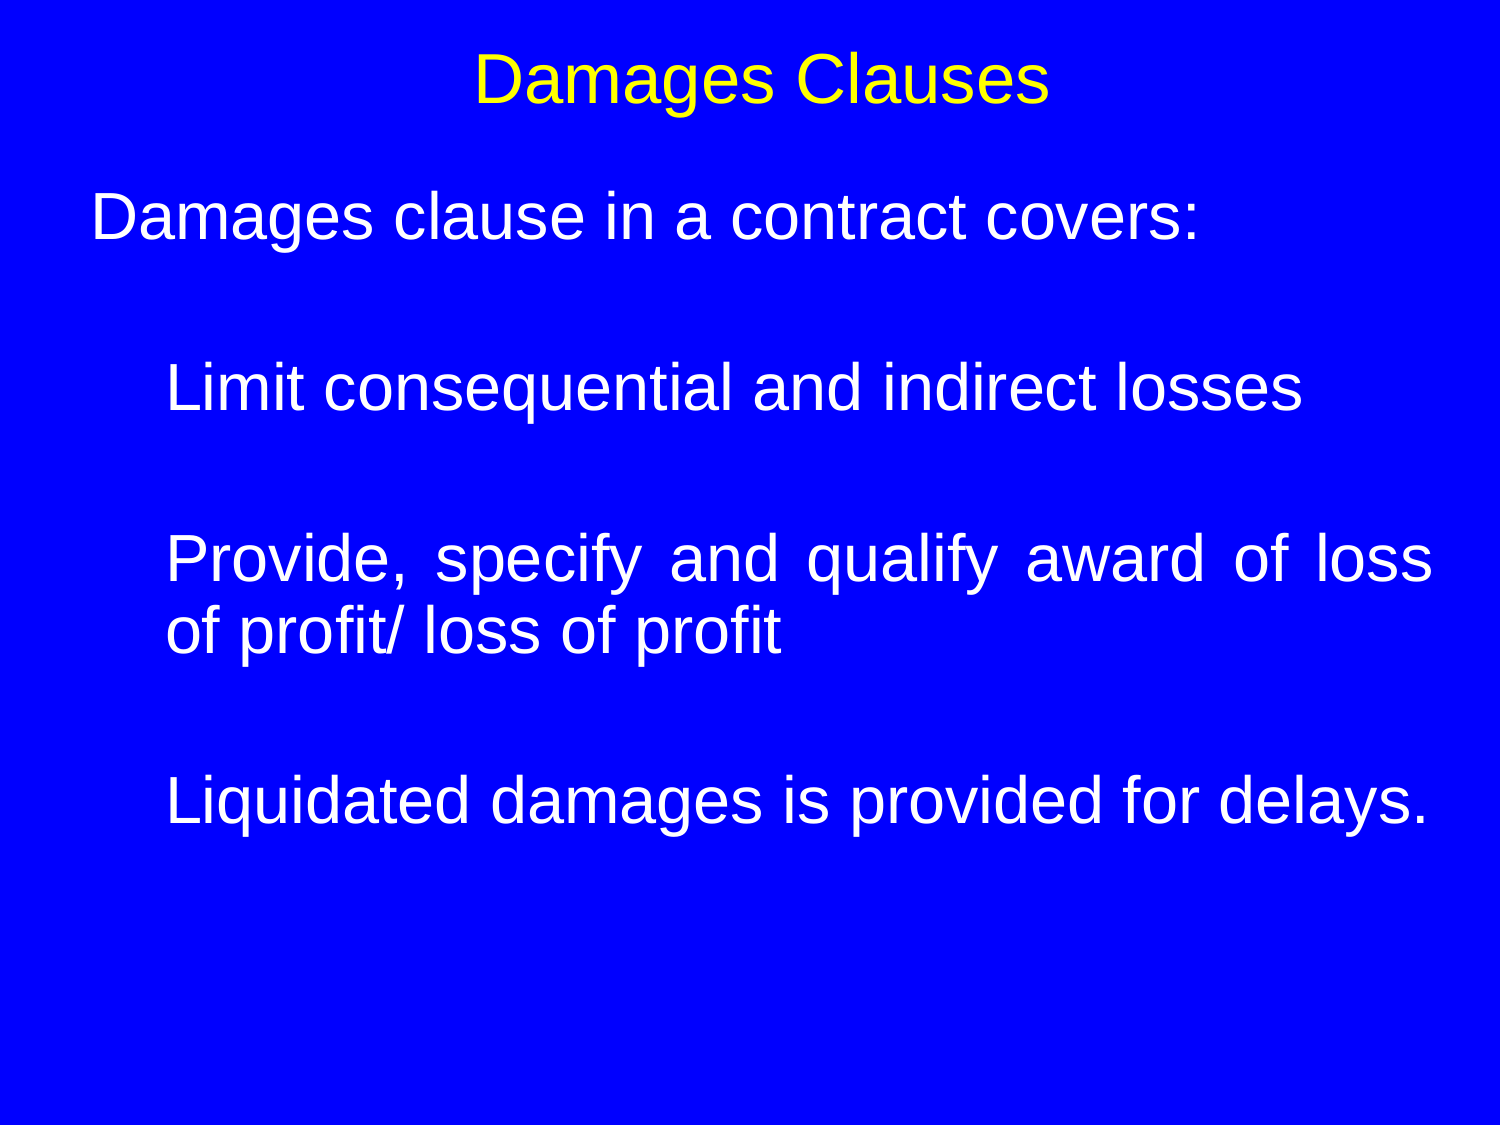

# Damages Clauses
Damages clause in a contract covers:

Limit consequential and indirect losses

Provide, specify and qualify award of loss of profit/ loss of profit

Liquidated damages is provided for delays.